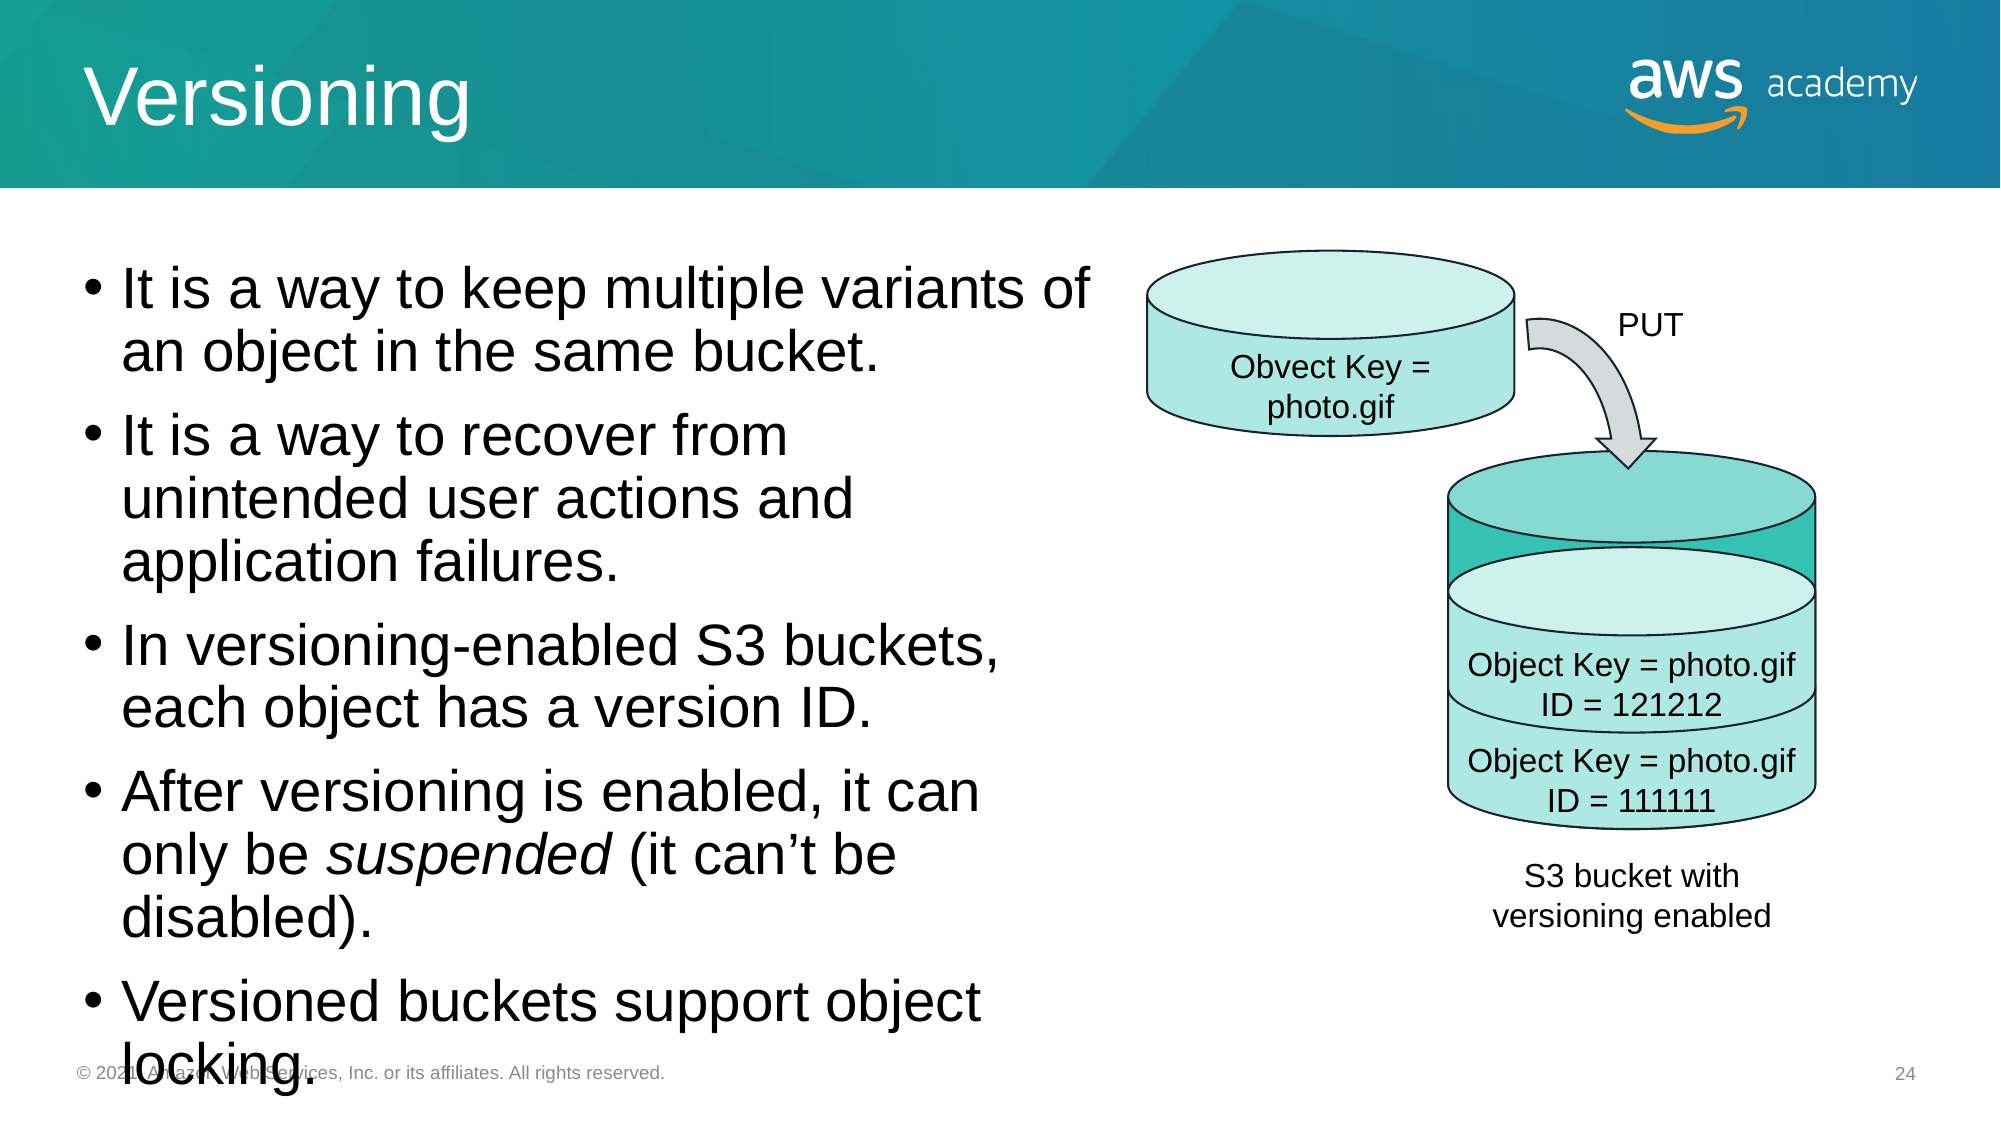

# Versioning
It is a way to keep multiple variants of an object in the same bucket.
It is a way to recover from unintended user actions and application failures.
In versioning-enabled S3 buckets, each object has a version ID.
After versioning is enabled, it can only be suspended (it can’t be disabled).
Versioned buckets support object locking.

Obvect Key = photo.gif
PUT

Object Key = photo.gif ID = 121212
Object Key = photo.gif ID = 111111
S3 bucket with versioning enabled
24